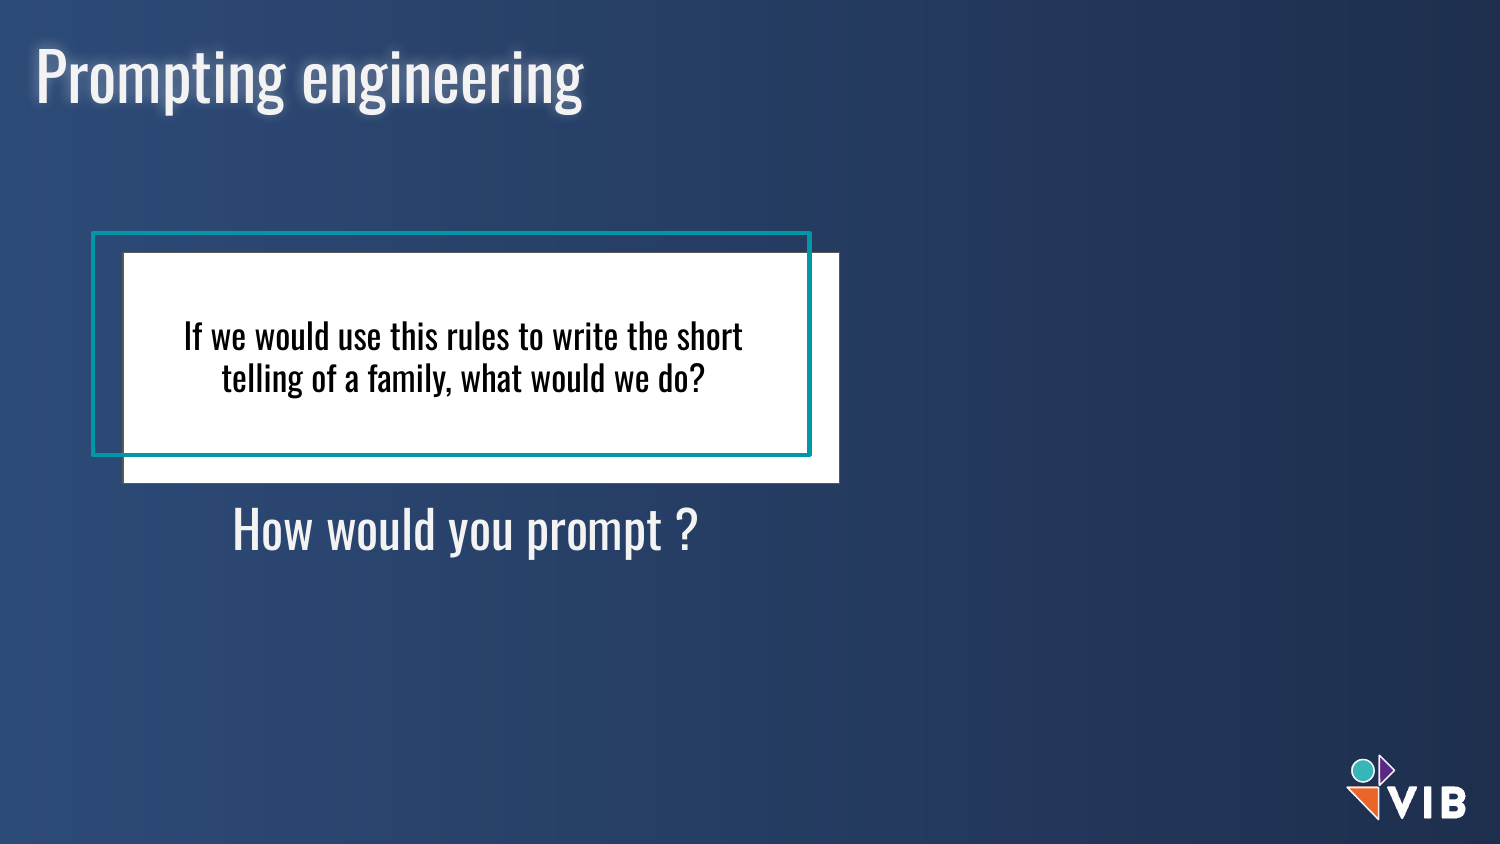

Prompting engineering

If we would use this rules to write the short telling of a family, what would we do?
How would you prompt ?